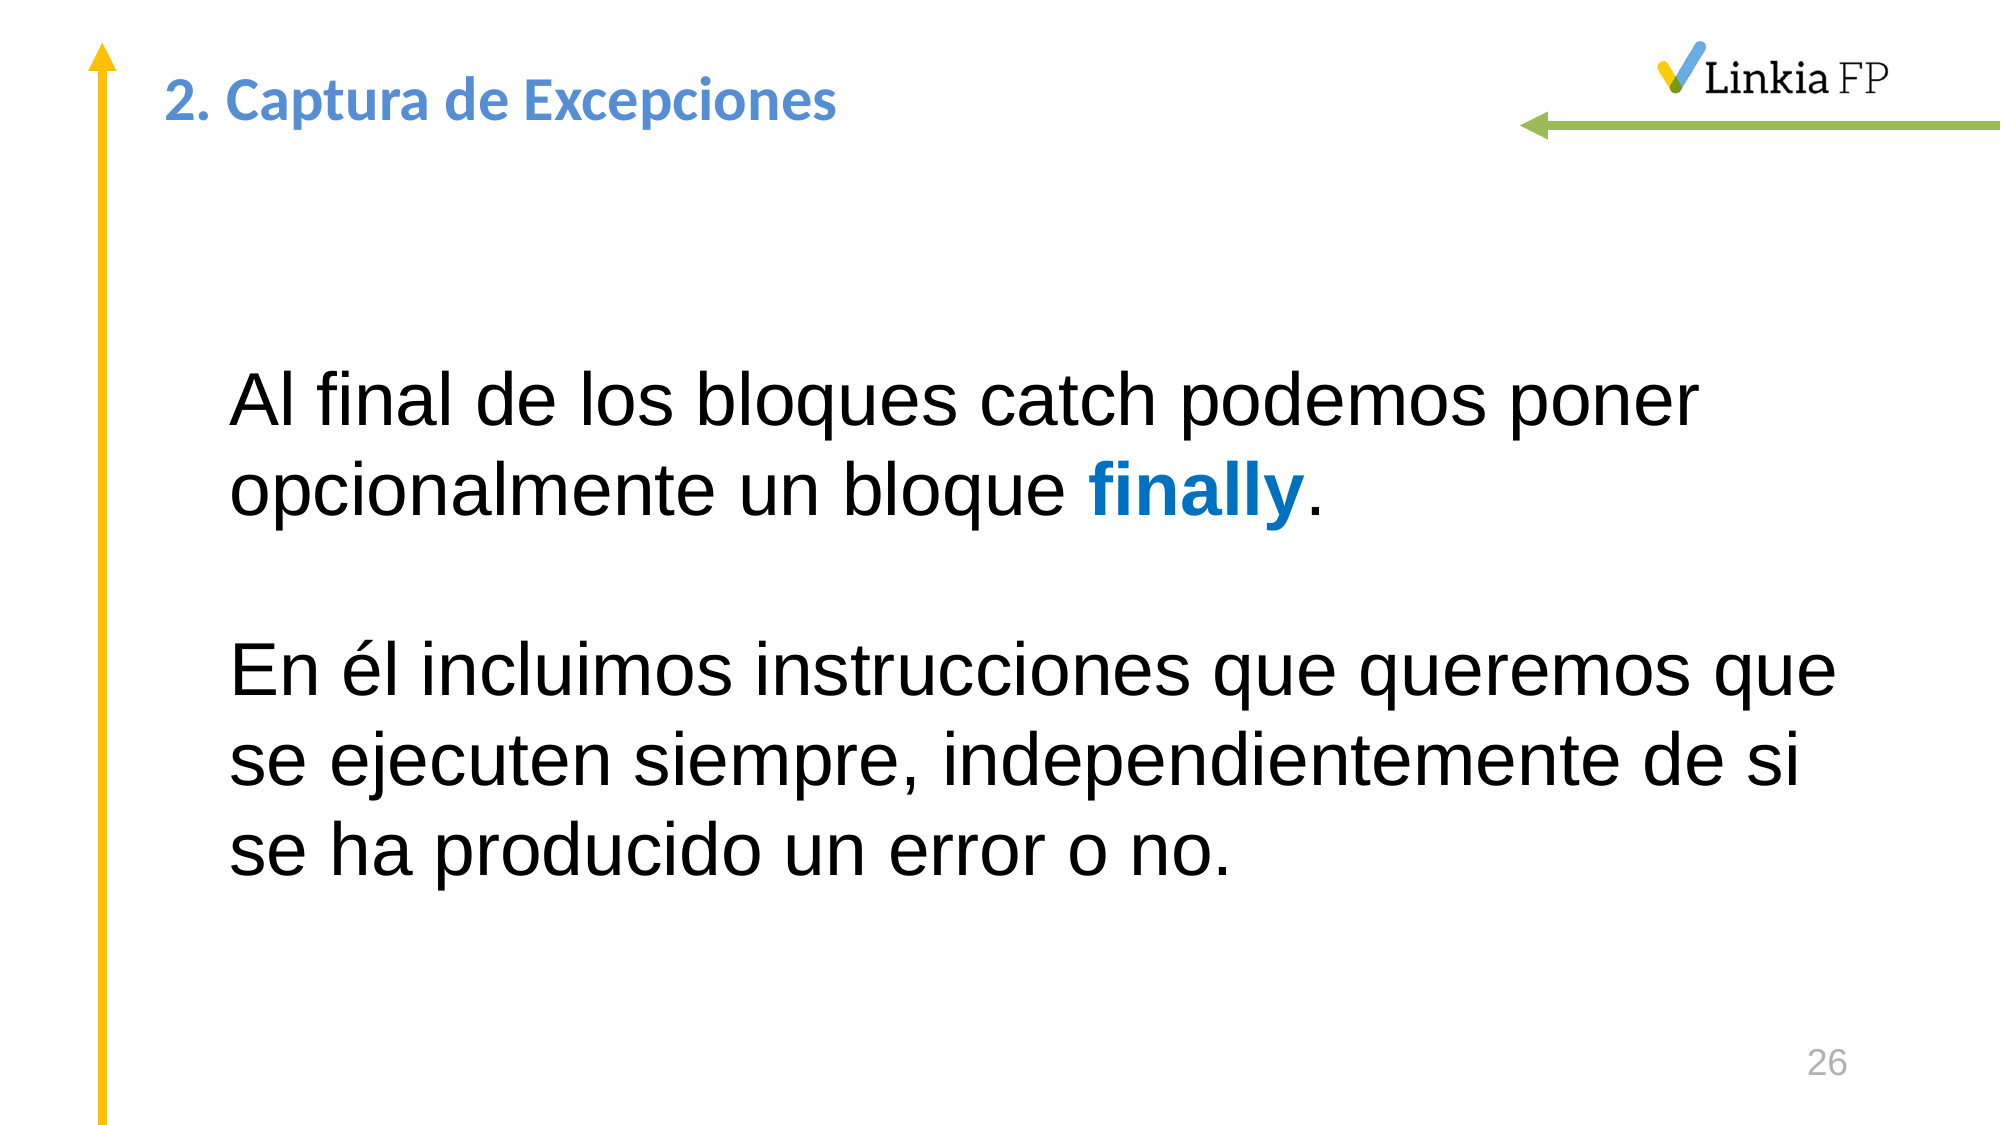

# 2. Captura de Excepciones
Al final de los bloques catch podemos poner opcionalmente un bloque finally.

En él incluimos instrucciones que queremos que se ejecuten siempre, independientemente de si se ha producido un error o no.
26